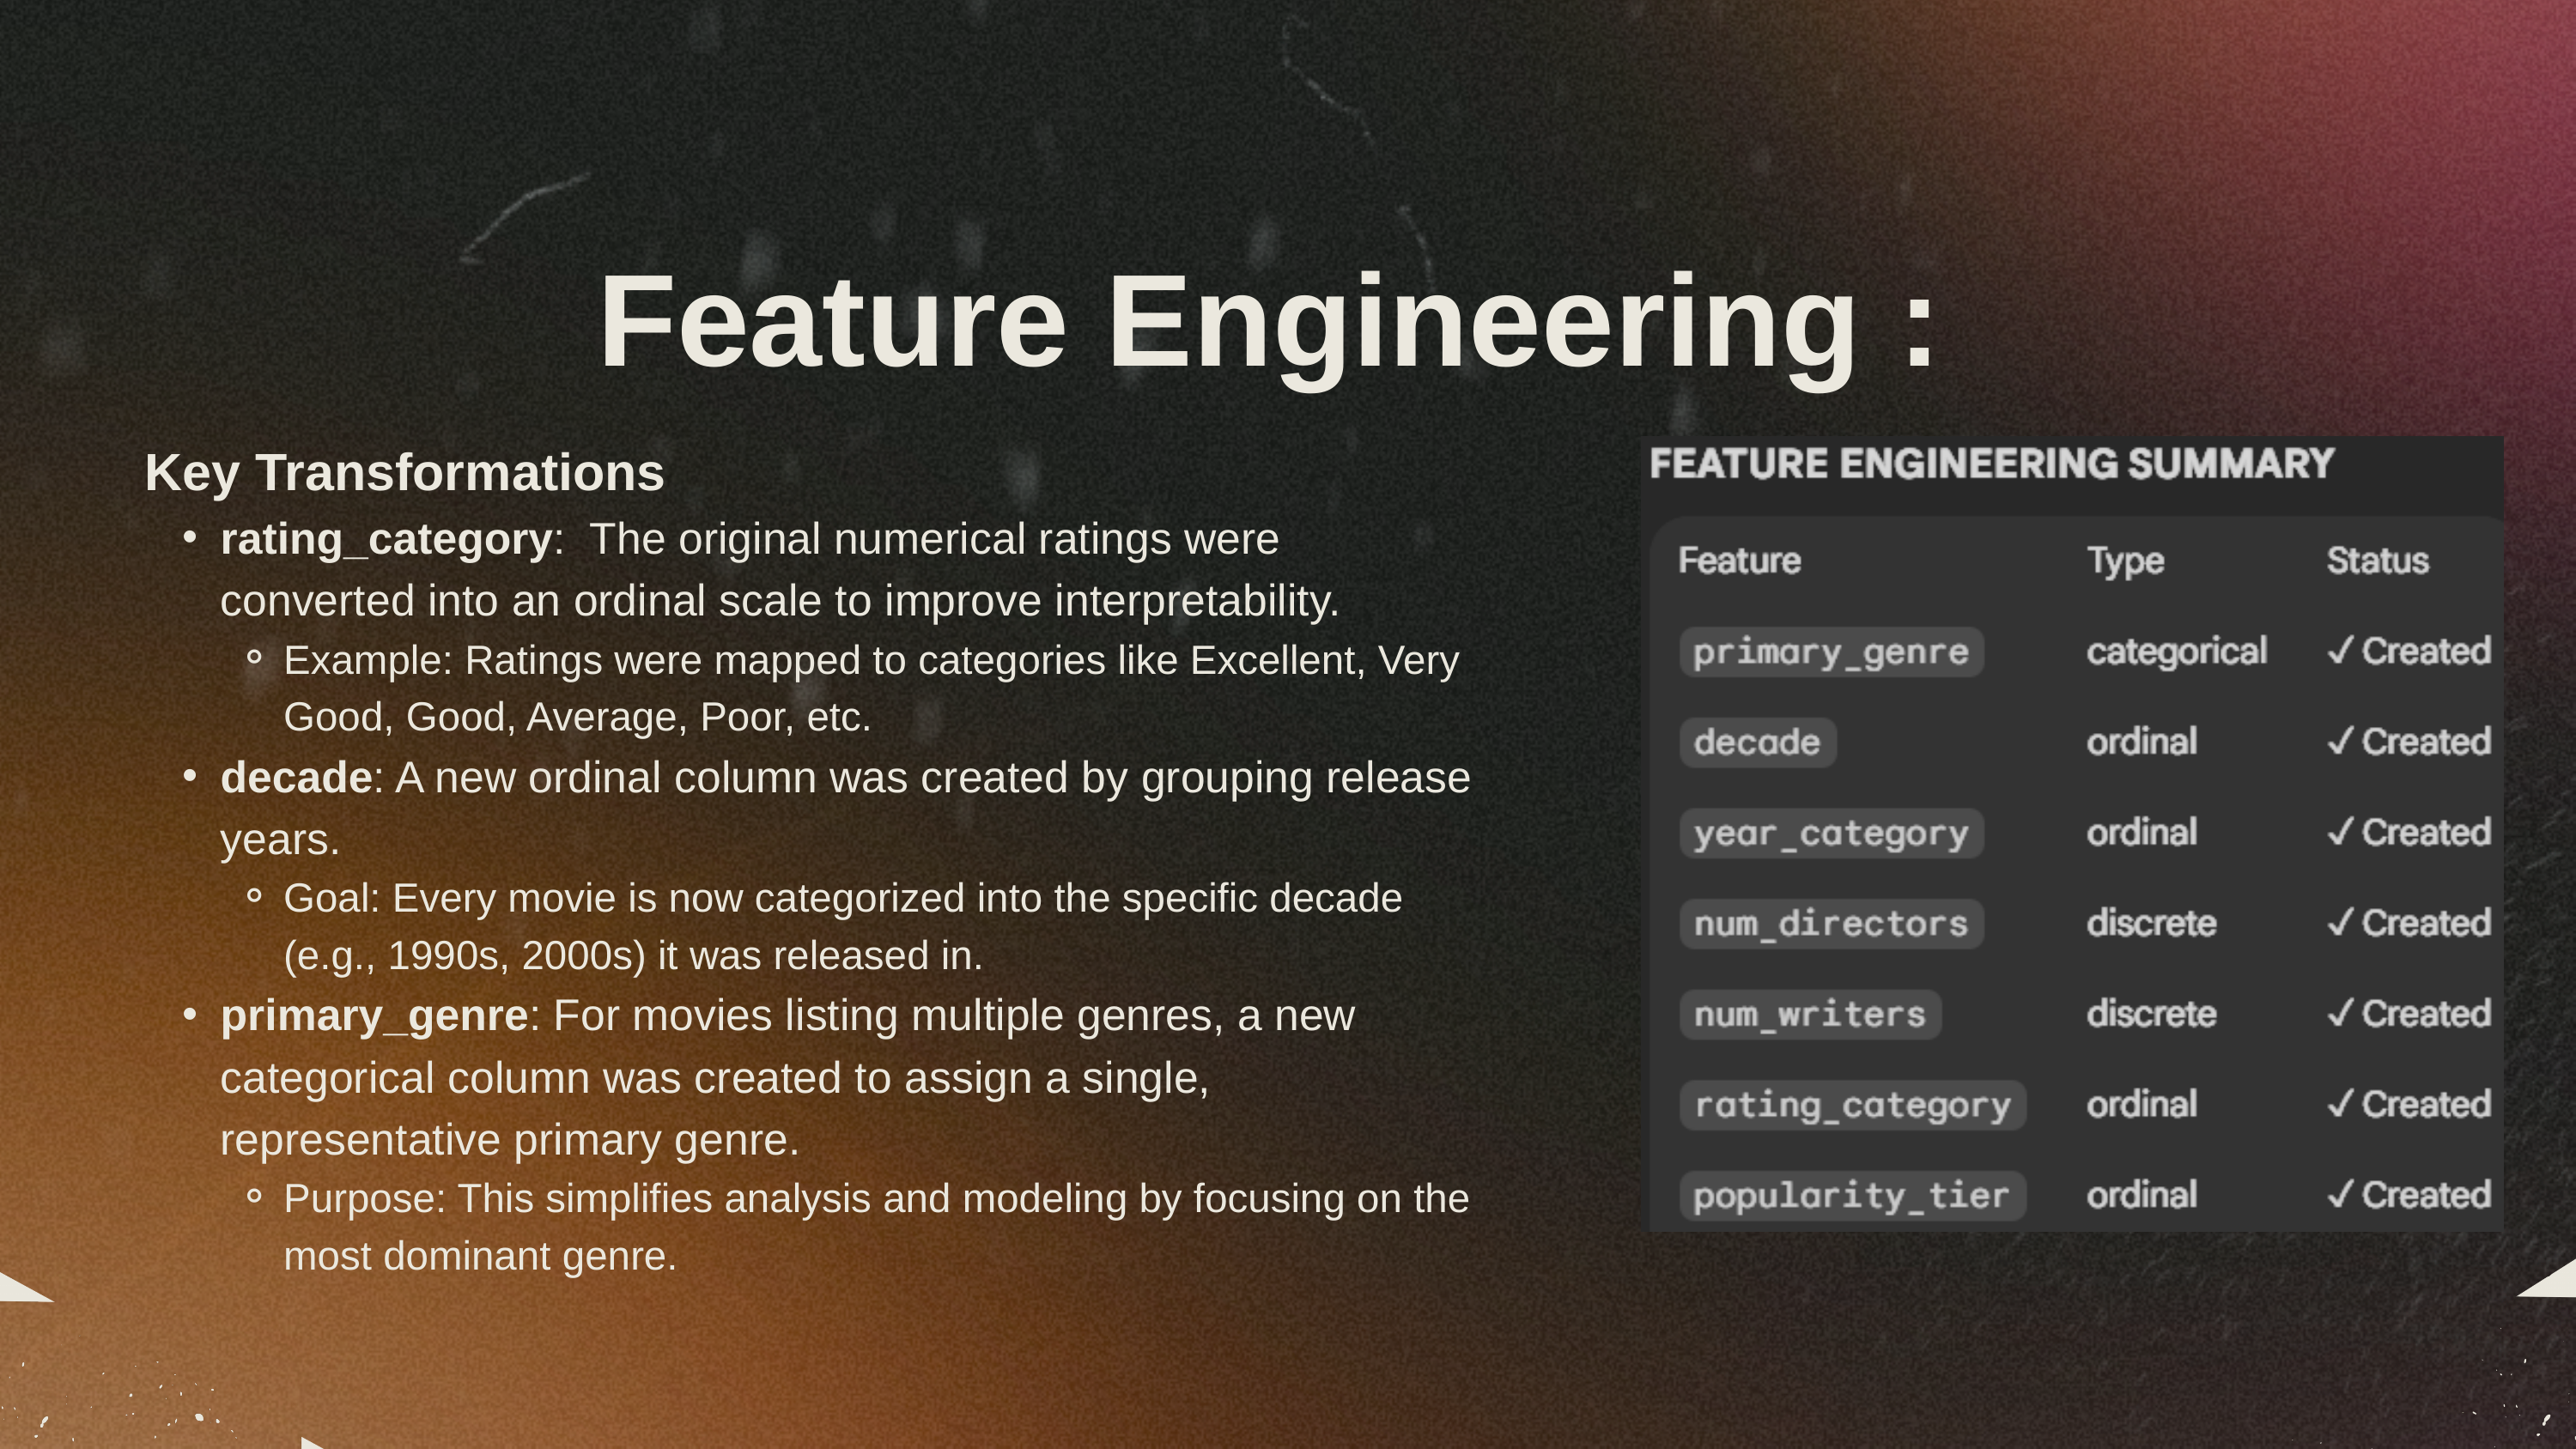

Feature Engineering :
Key Transformations
rating_category:  The original numerical ratings were converted into an ordinal scale to improve interpretability.
Example: Ratings were mapped to categories like Excellent, Very Good, Good, Average, Poor, etc.
decade: A new ordinal column was created by grouping release years.
Goal: Every movie is now categorized into the specific decade (e.g., 1990s, 2000s) it was released in.
primary_genre: For movies listing multiple genres, a new categorical column was created to assign a single, representative primary genre.
Purpose: This simplifies analysis and modeling by focusing on the most dominant genre.